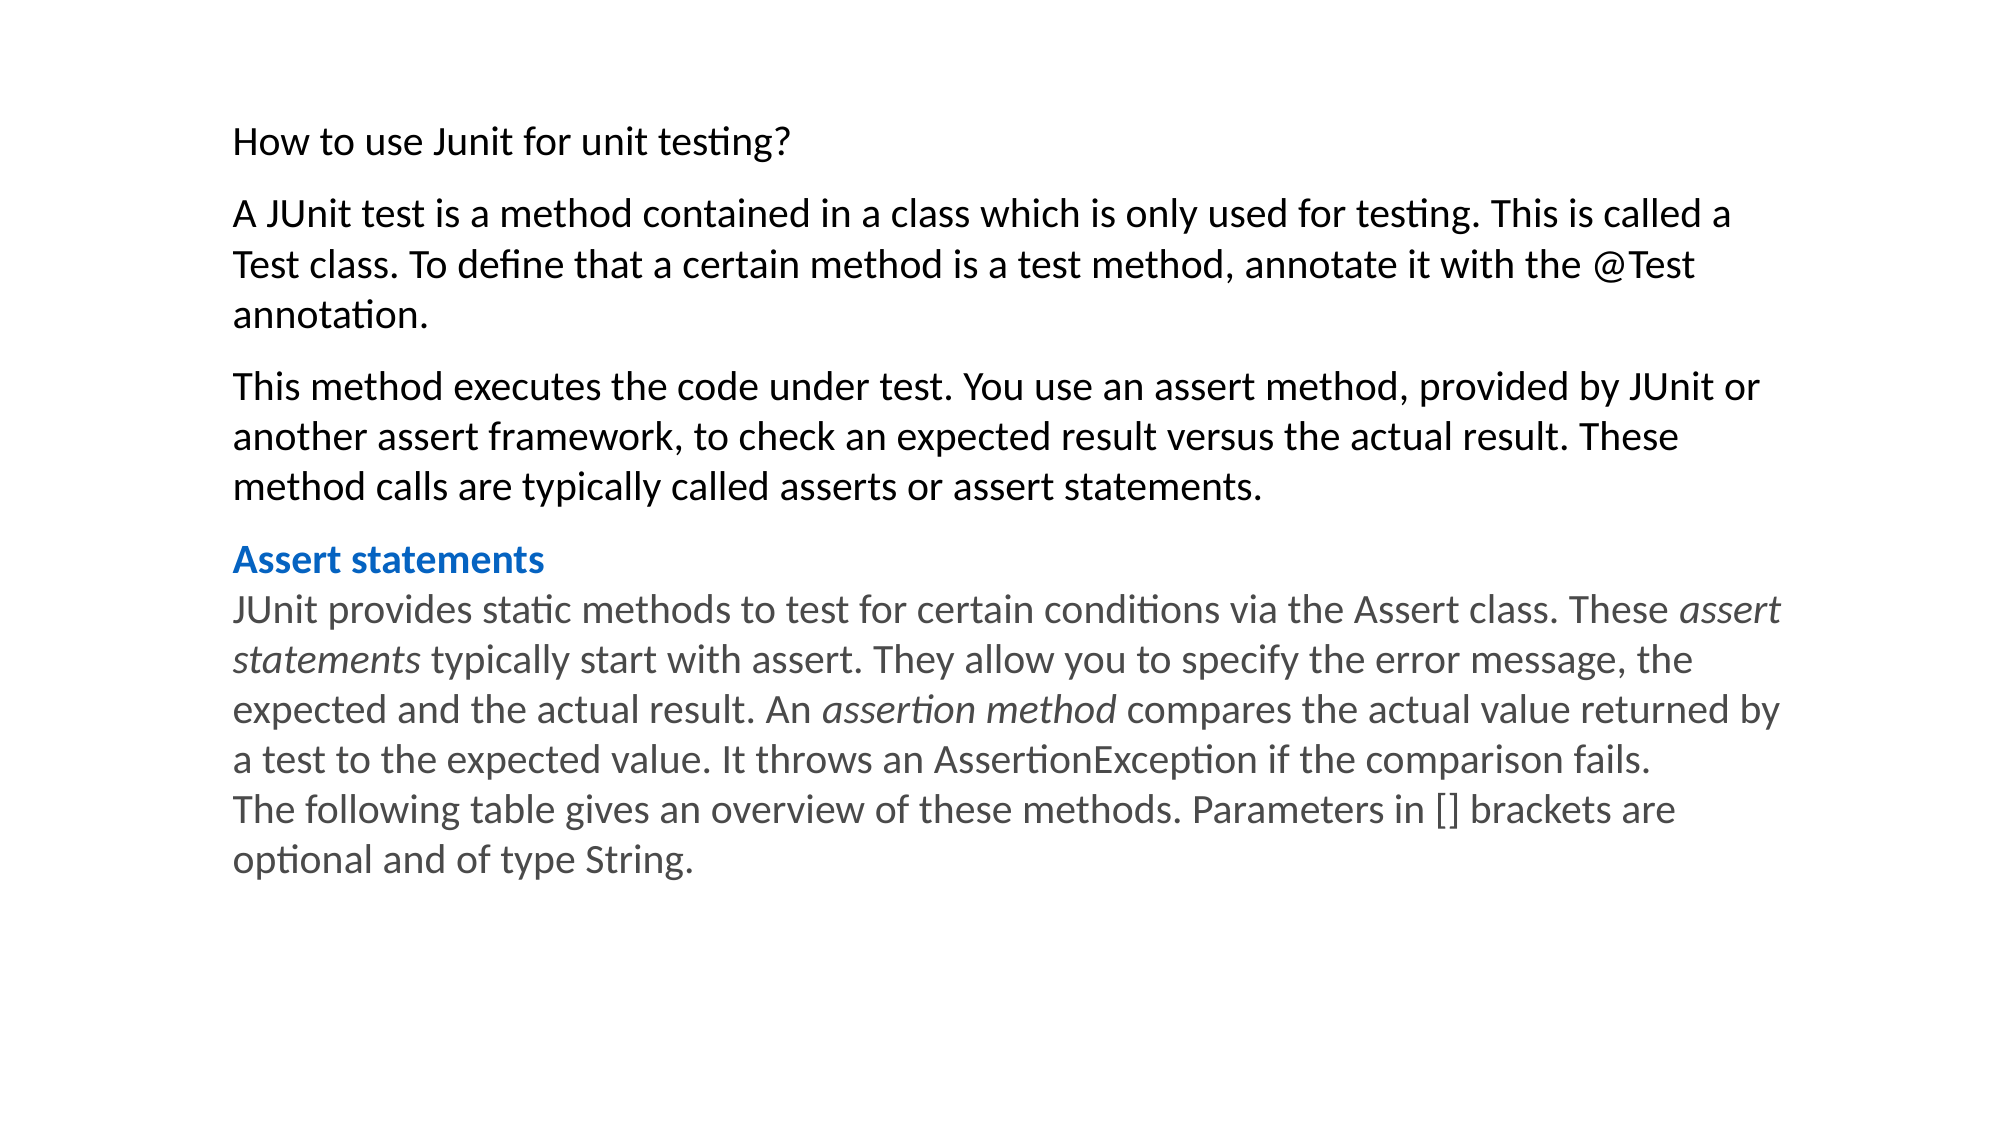

How to use Junit for unit testing?

A JUnit test is a method contained in a class which is only used for testing. This is called a Test class. To define that a certain method is a test method, annotate it with the @Test annotation.

This method executes the code under test. You use an assert method, provided by JUnit or another assert framework, to check an expected result versus the actual result. These method calls are typically called asserts or assert statements.

Assert statements
JUnit provides static methods to test for certain conditions via the Assert class. These assert statements typically start with assert. They allow you to specify the error message, the expected and the actual result. An assertion method compares the actual value returned by a test to the expected value. It throws an AssertionException if the comparison fails.
The following table gives an overview of these methods. Parameters in [] brackets are optional and of type String.